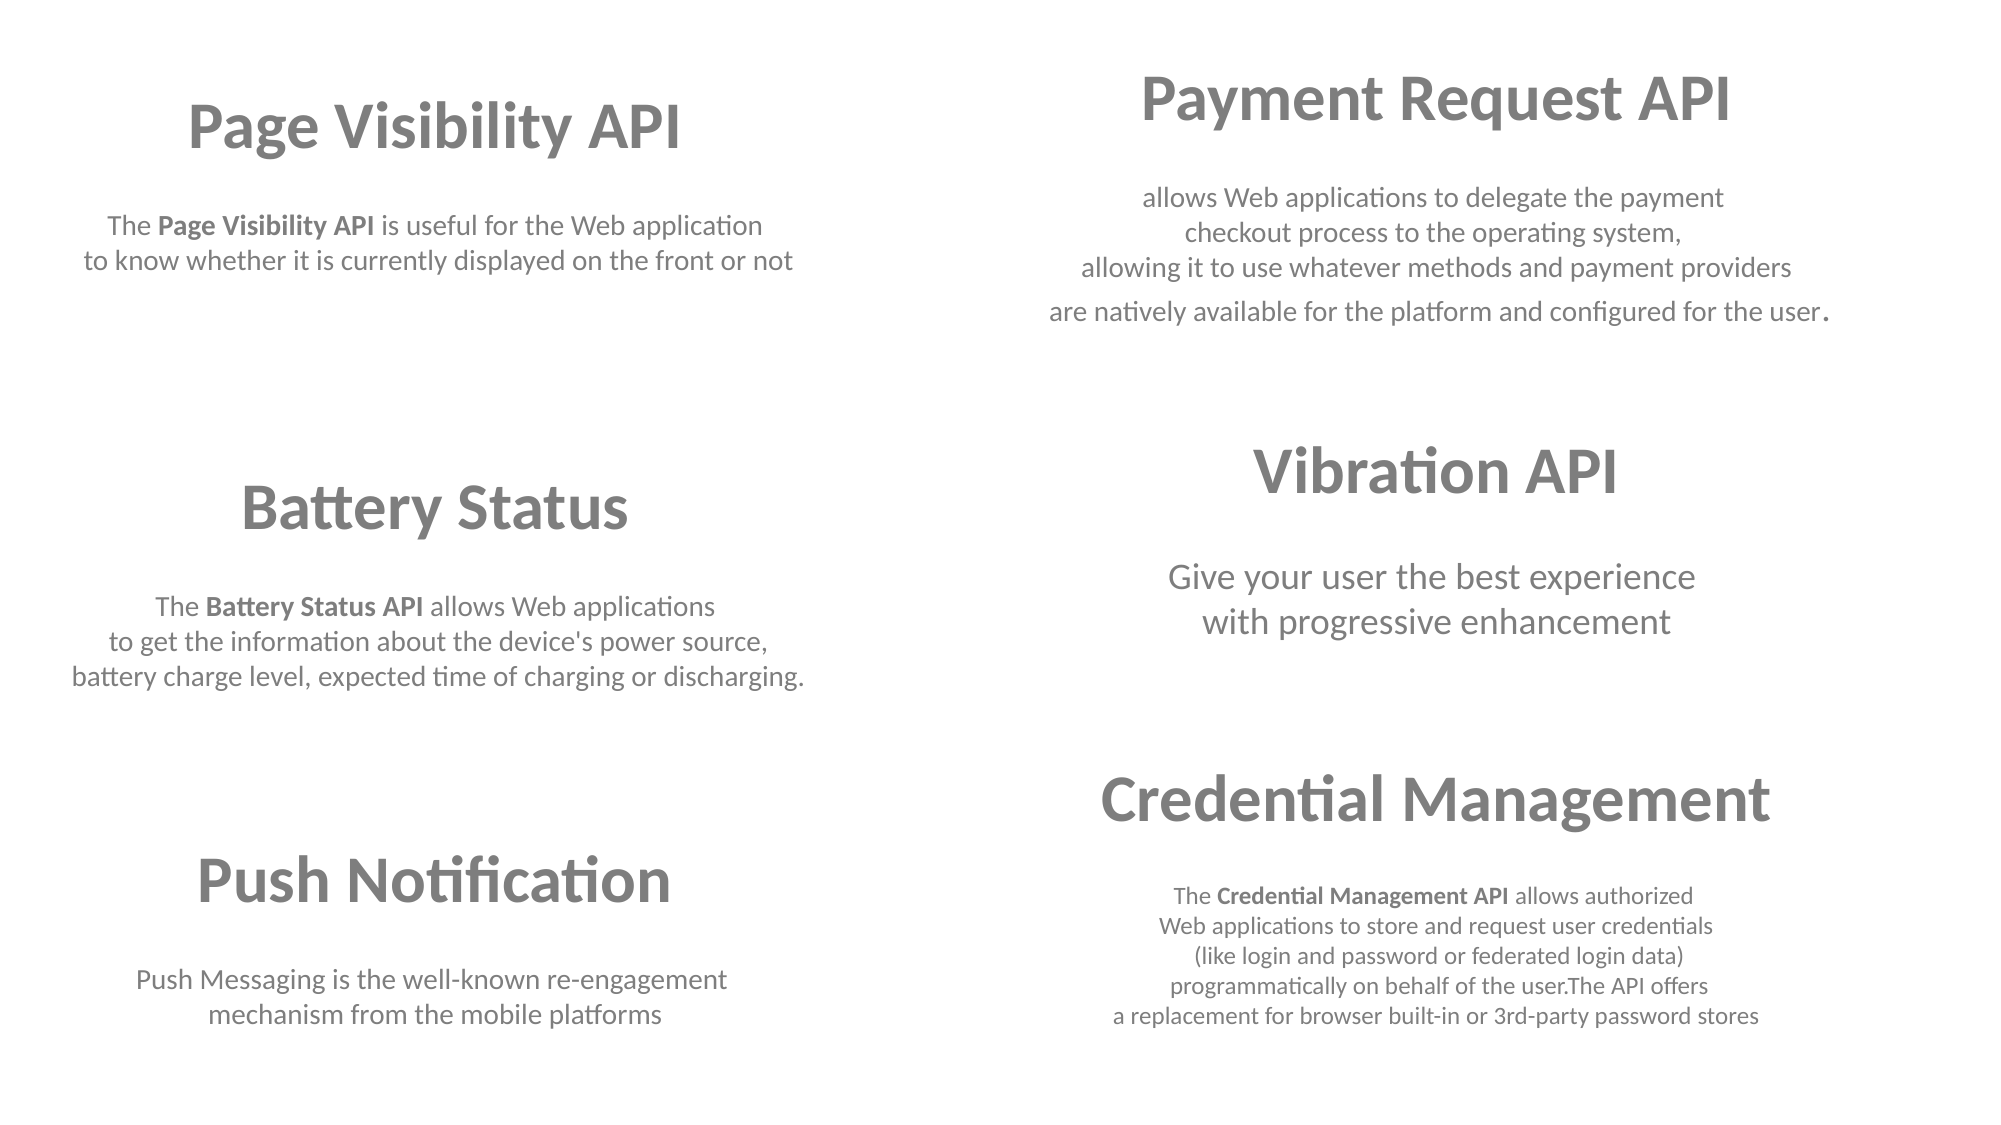

Payment Request API

allows Web applications to delegate the payment
checkout process to the operating system,
allowing it to use whatever methods and payment providers
 are natively available for the platform and configured for the user.
Page Visibility API

The Page Visibility API is useful for the Web application
 to know whether it is currently displayed on the front or not
Vibration API

Give your user the best experience
with progressive enhancement
Battery Status

The Battery Status API allows Web applications
 to get the information about the device's power source,
 battery charge level, expected time of charging or discharging.
Credential Management

The Credential Management API allows authorized
Web applications to store and request user credentials
 (like login and password or federated login data)
 programmatically on behalf of the user.The API offers
 a replacement for browser built-in or 3rd-party password stores
Push Notification

Push Messaging is the well-known re-engagement
mechanism from the mobile platforms